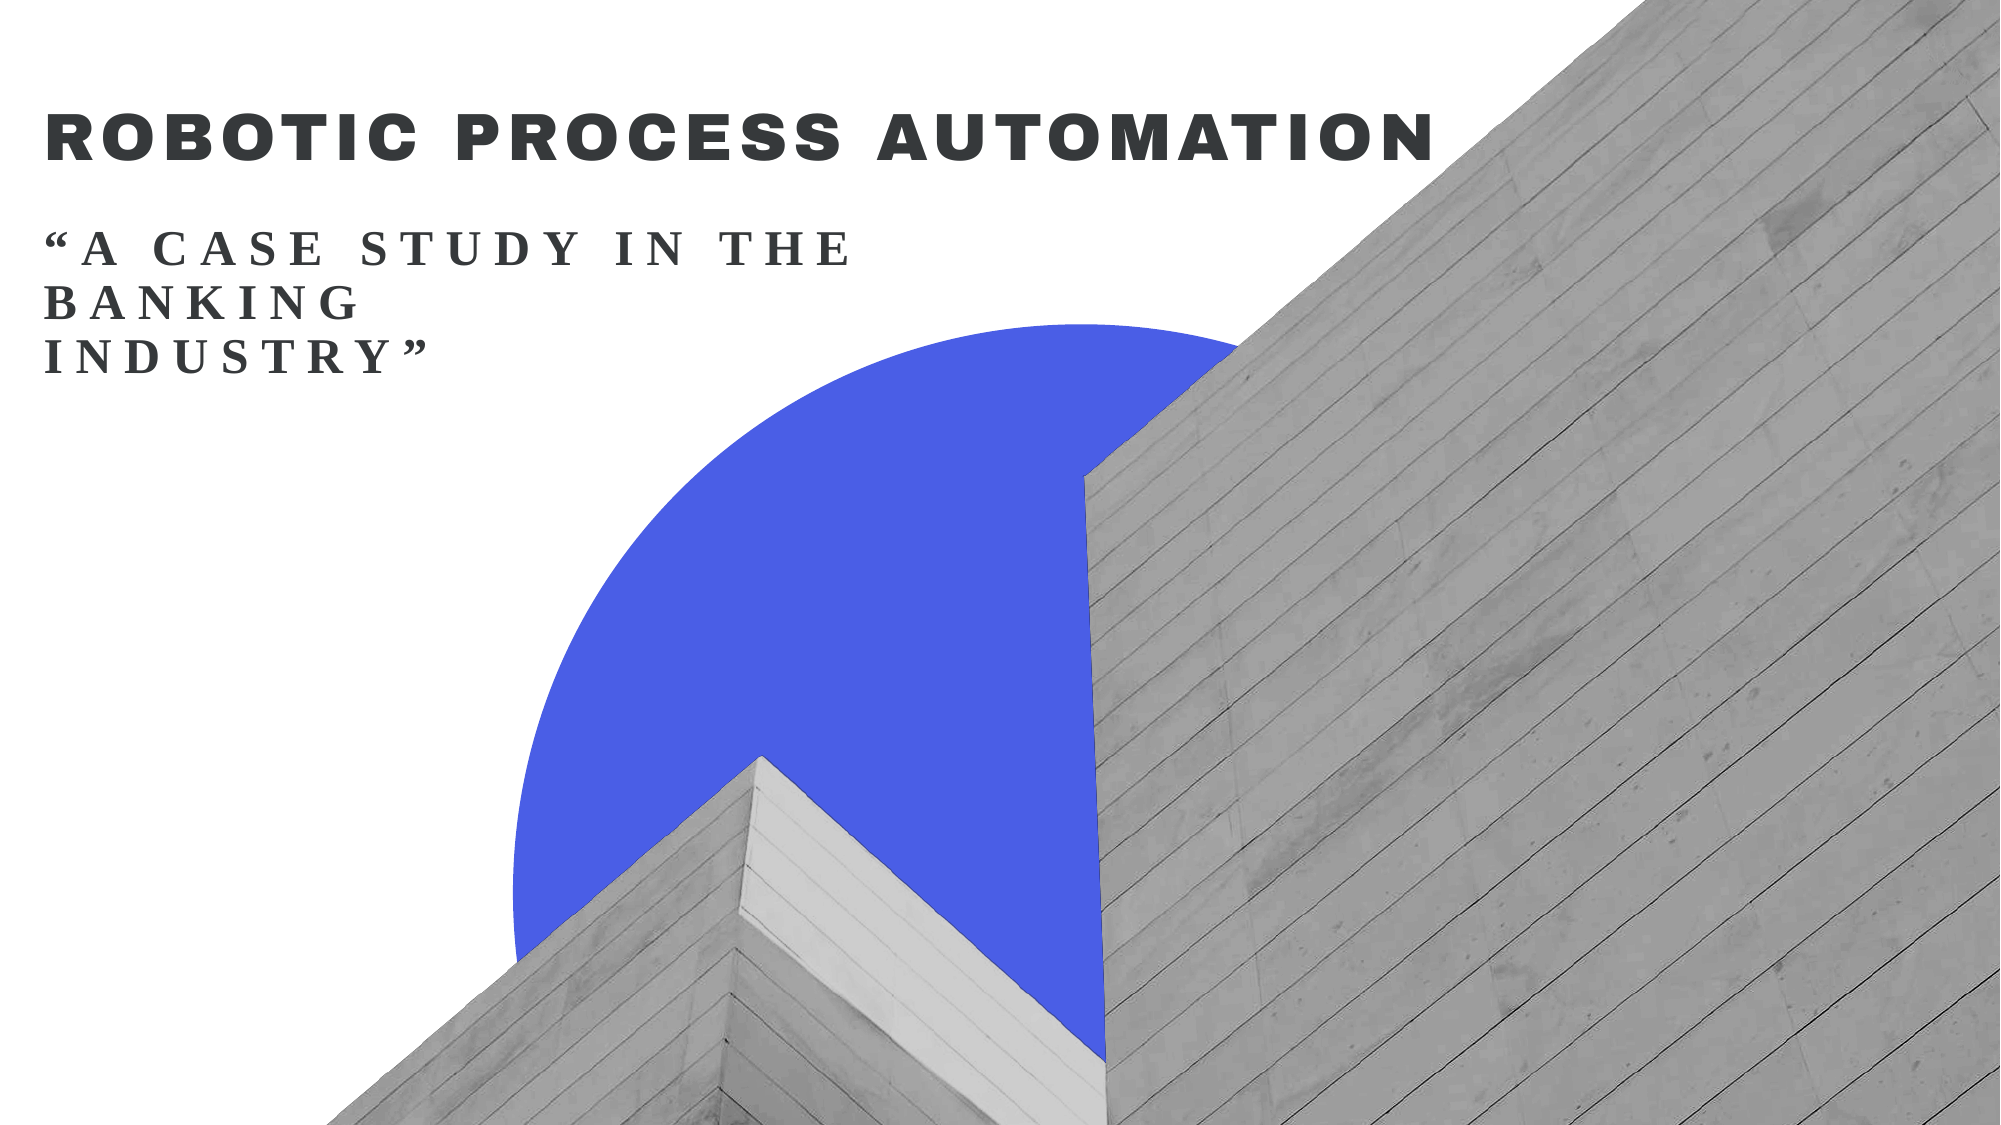

Robotic Process Automation
# “A case study in the Banking Industry”